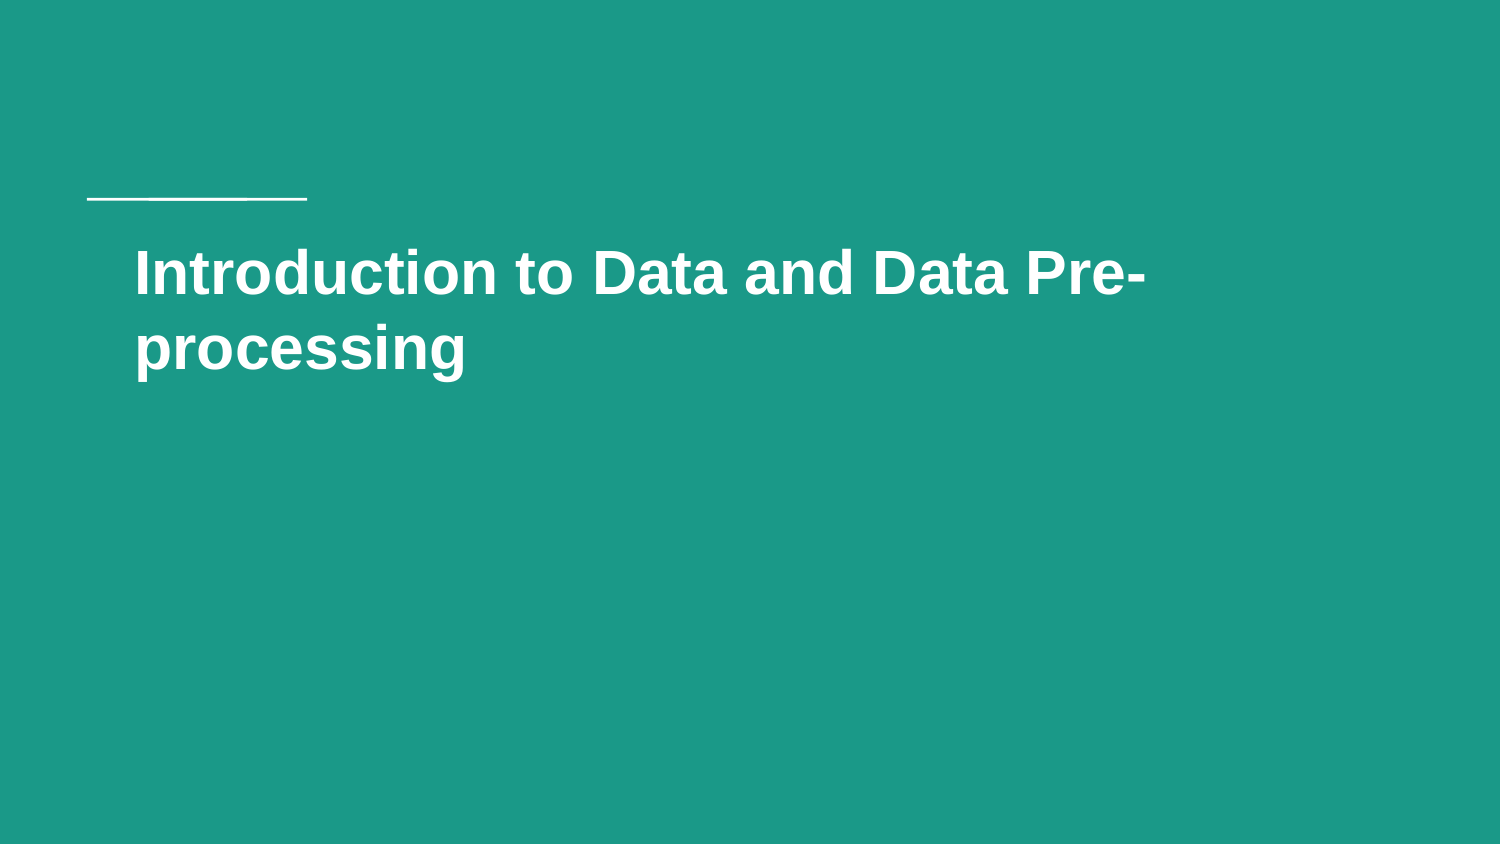

# Introduction to Data and Data Pre-processing